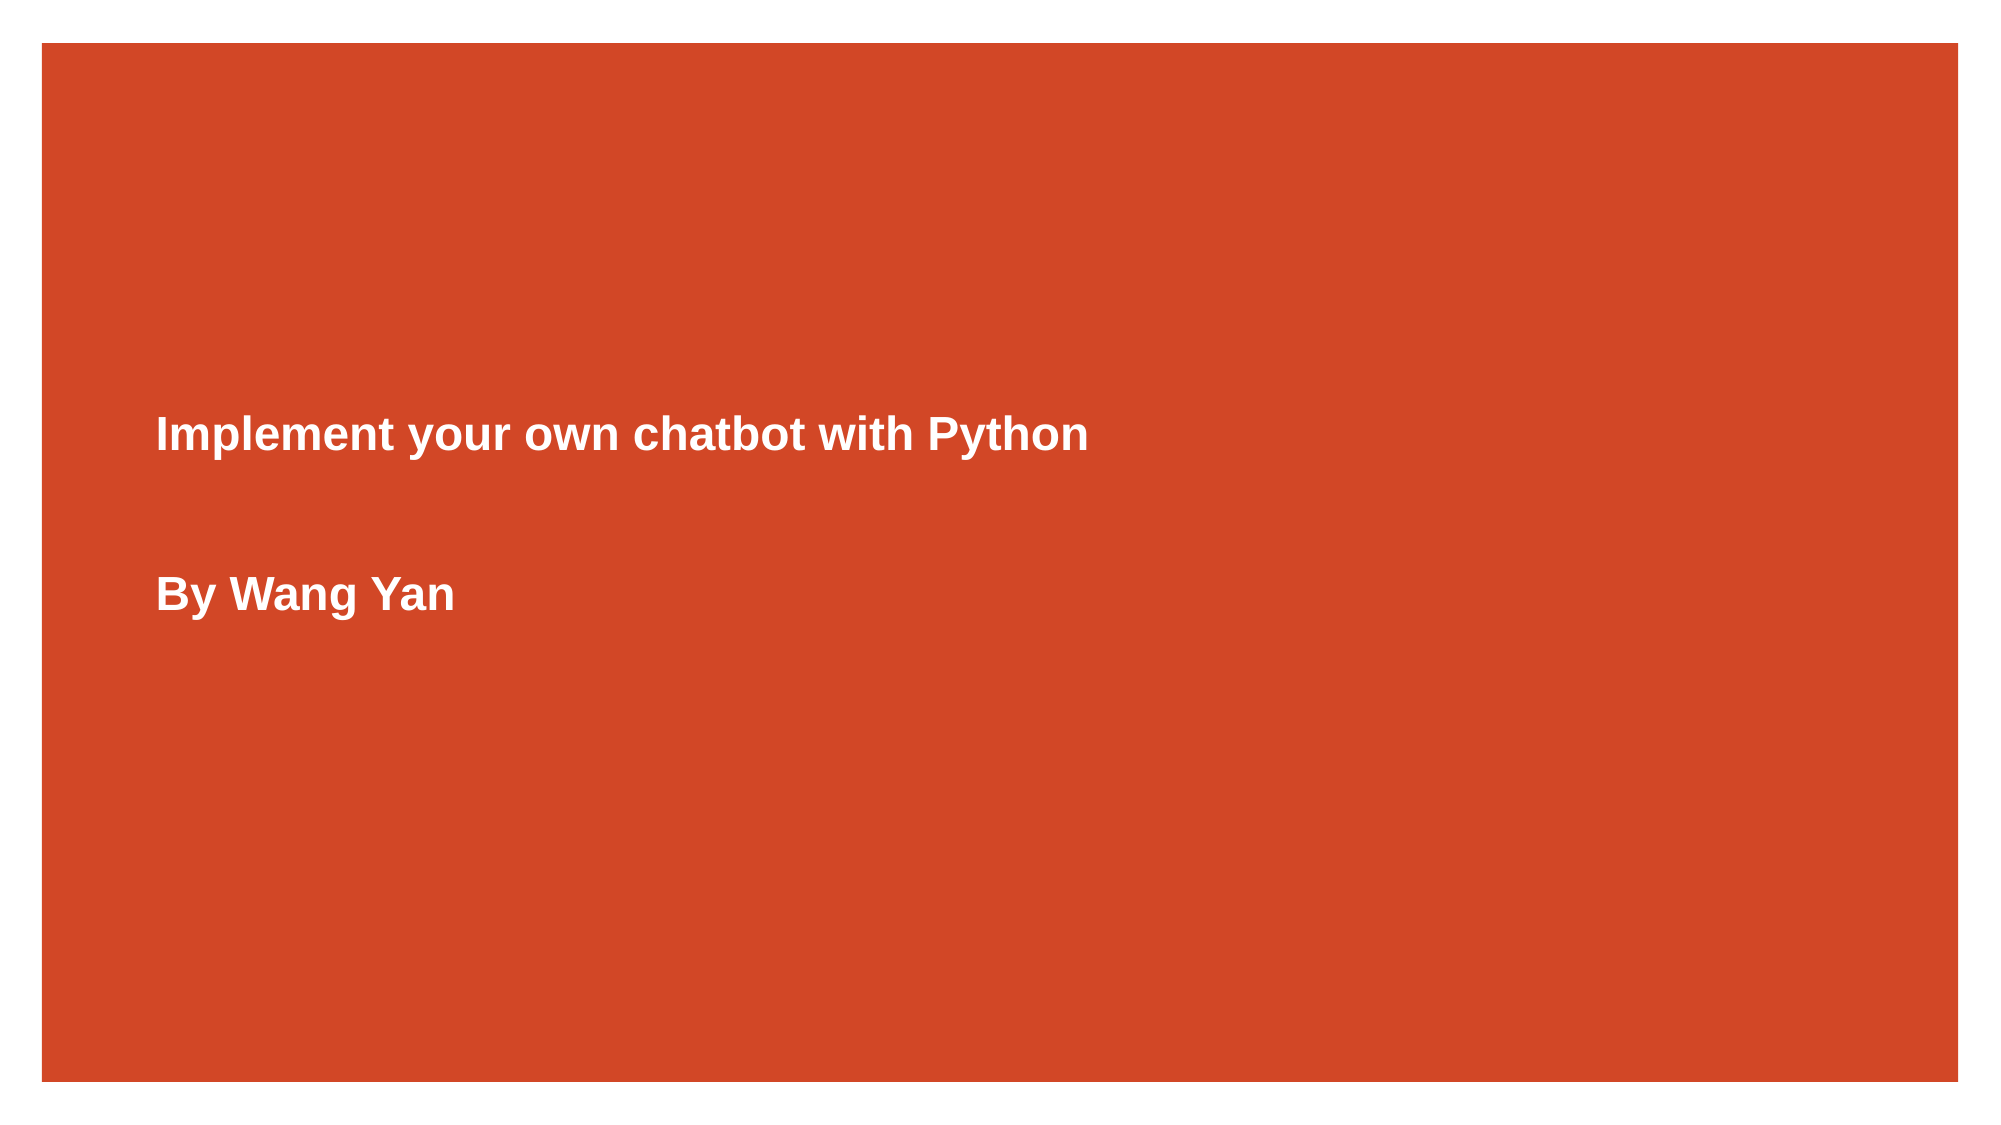

Implement your own chatbot with Python
By Wang Yan